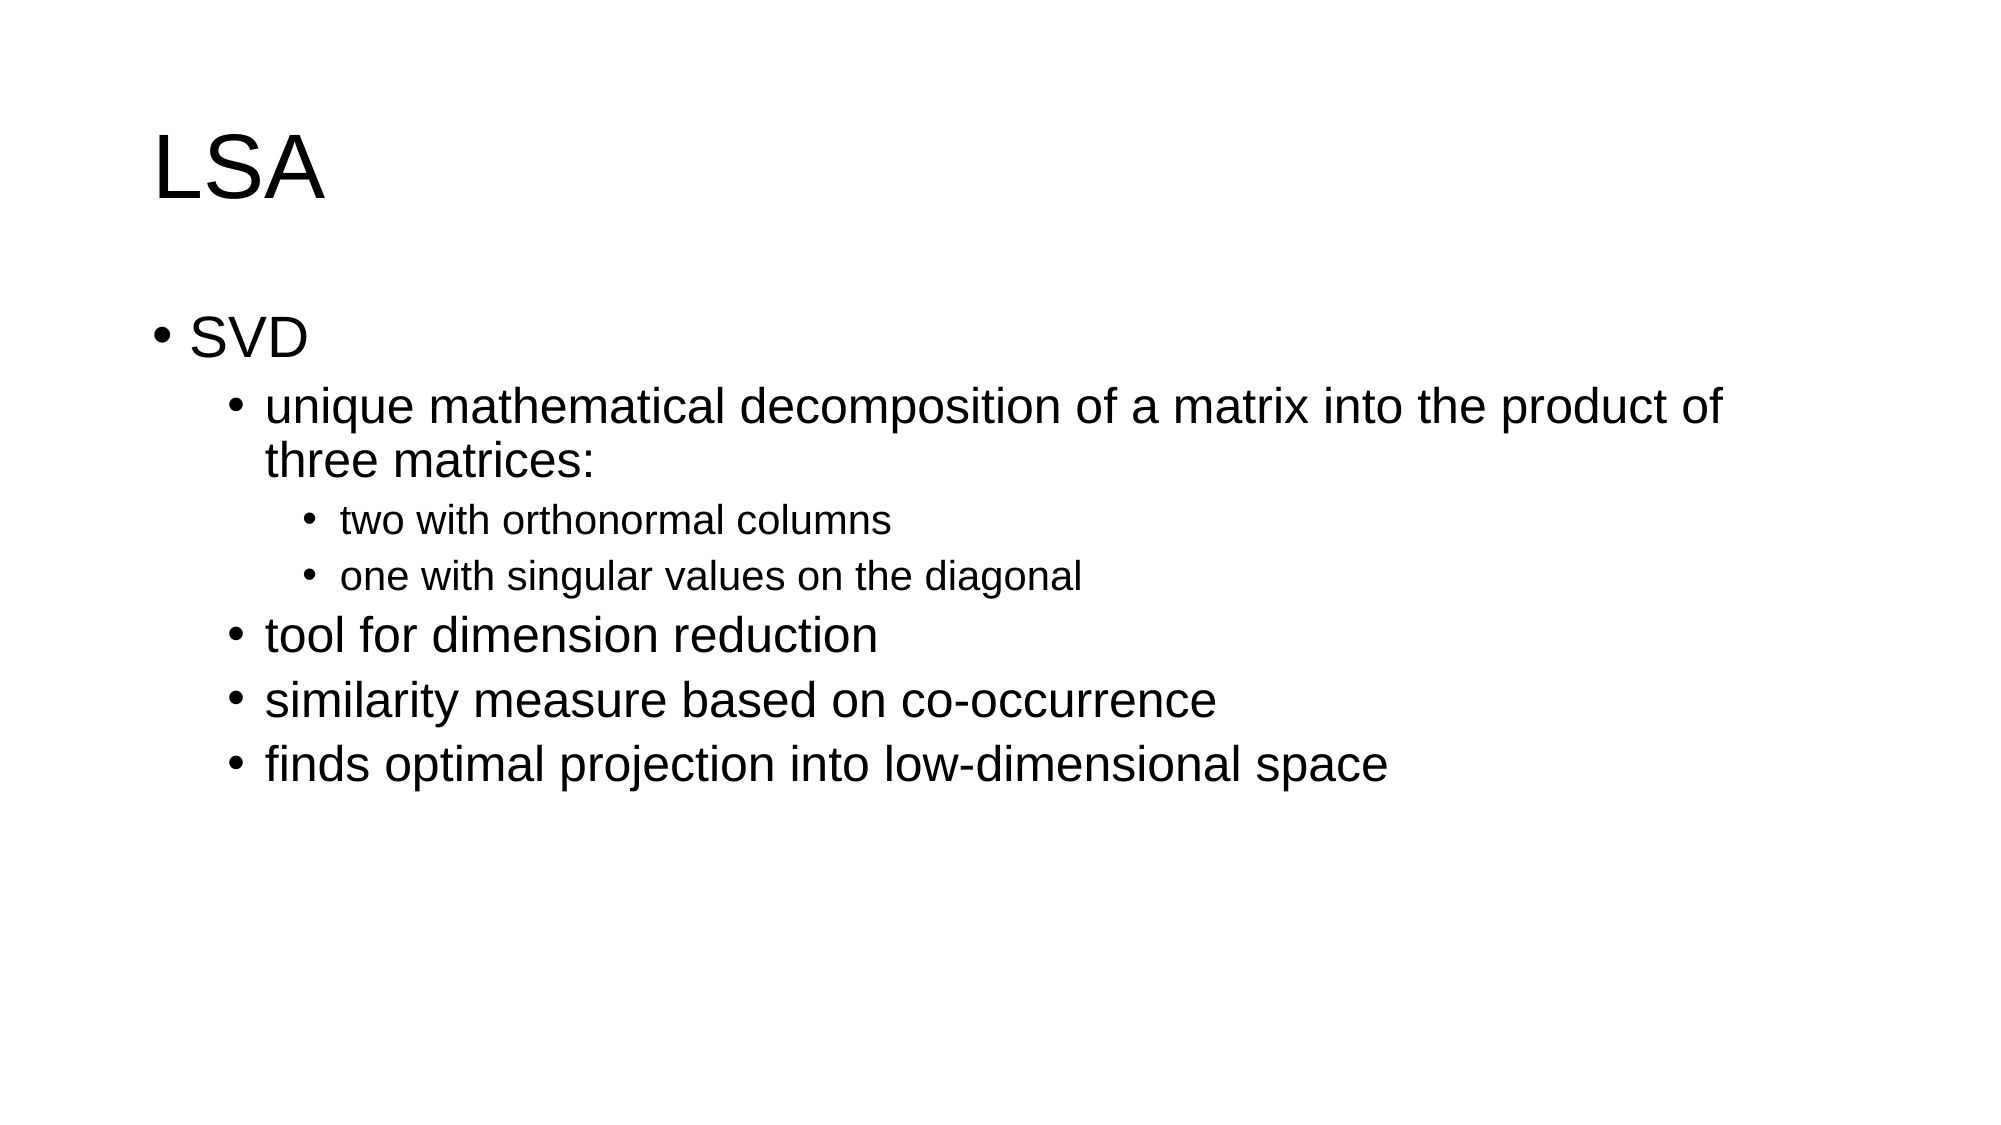

# LSA
SVD
unique mathematical decomposition of a matrix into the product of three matrices:
two with orthonormal columns
one with singular values on the diagonal
tool for dimension reduction
similarity measure based on co-occurrence
finds optimal projection into low-dimensional space